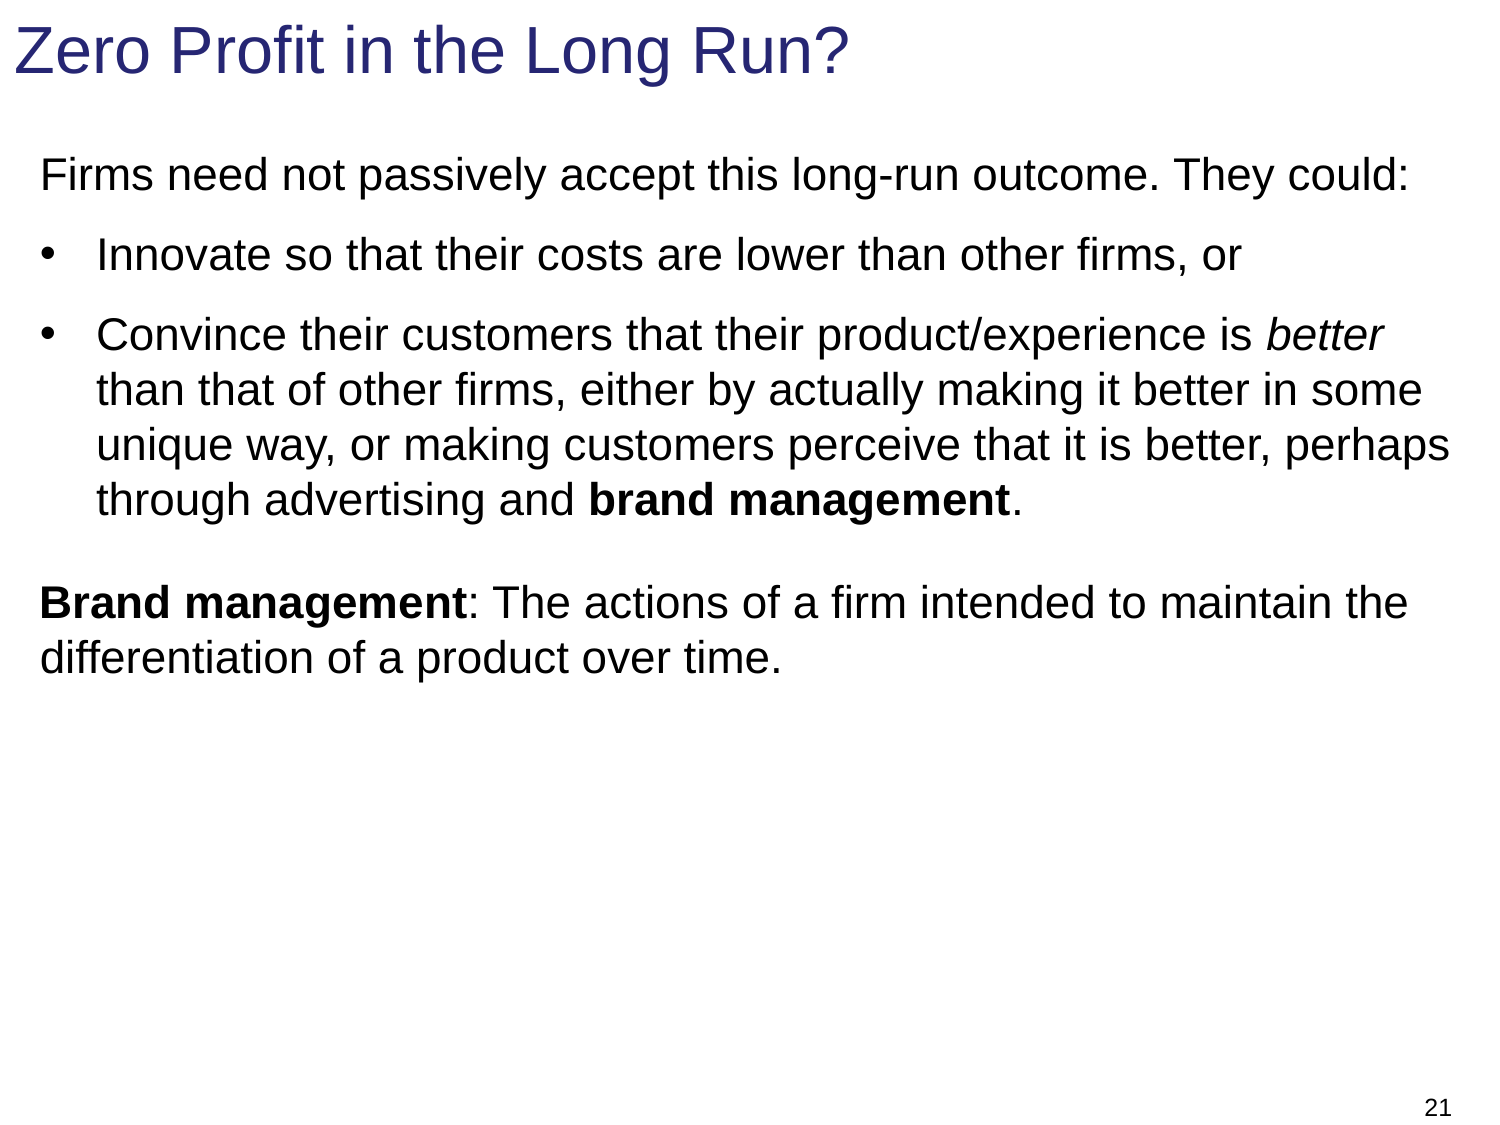

# Zero Profit in the Long Run?
Firms need not passively accept this long-run outcome. They could:
Innovate so that their costs are lower than other firms, or
Convince their customers that their product/experience is better than that of other firms, either by actually making it better in some unique way, or making customers perceive that it is better, perhaps through advertising and brand management.
Brand management: The actions of a firm intended to maintain the differentiation of a product over time.